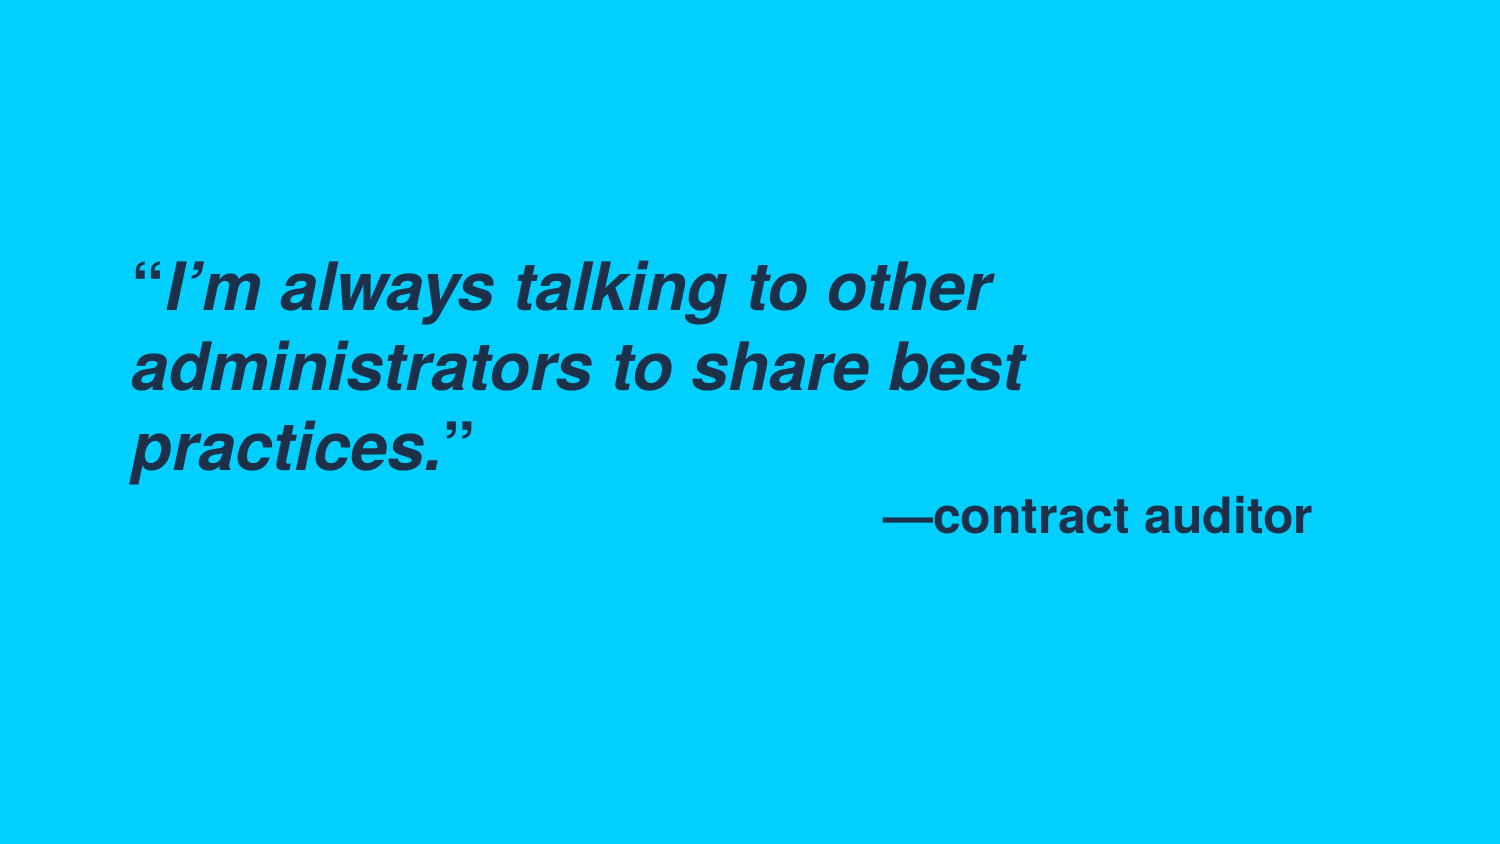

# “I’m always talking to other administrators to share best practices.”
—contract auditor